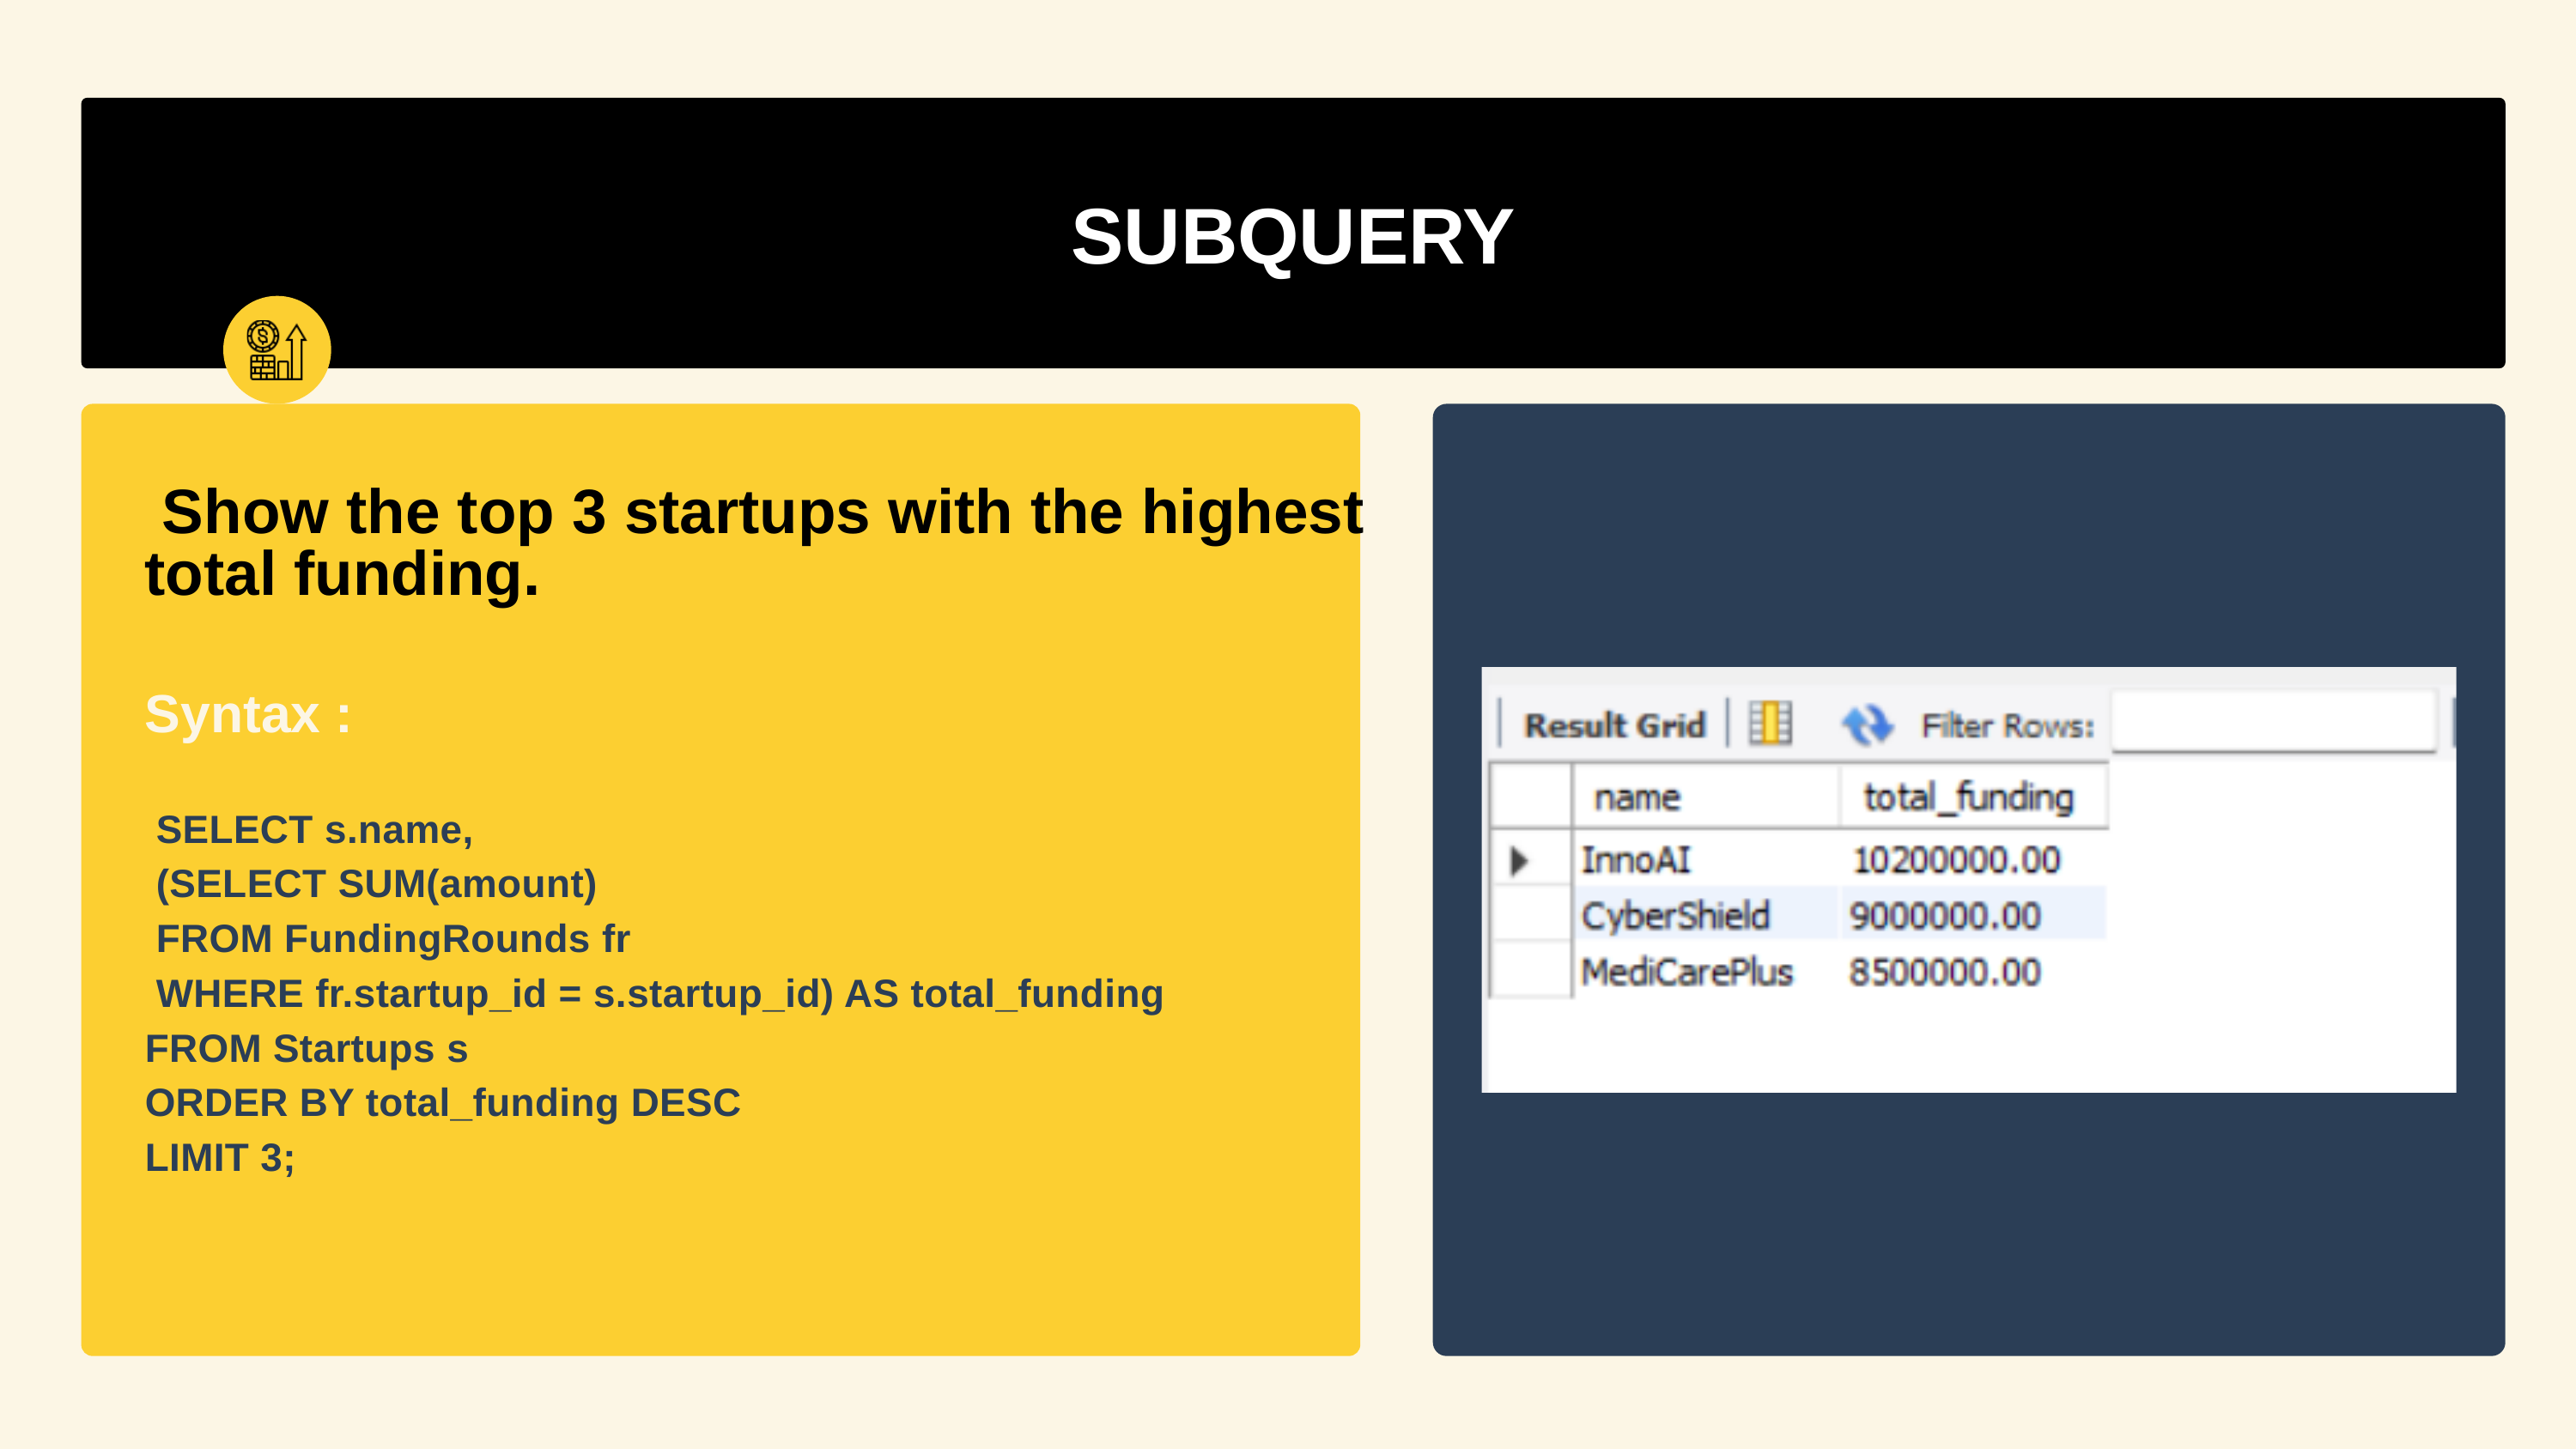

SUBQUERY

 Show the top 3 startups with the highest total funding.

Syntax :

 SELECT s.name,
 (SELECT SUM(amount)
 FROM FundingRounds fr
 WHERE fr.startup_id = s.startup_id) AS total_funding
FROM Startups s
ORDER BY total_funding DESC
LIMIT 3;